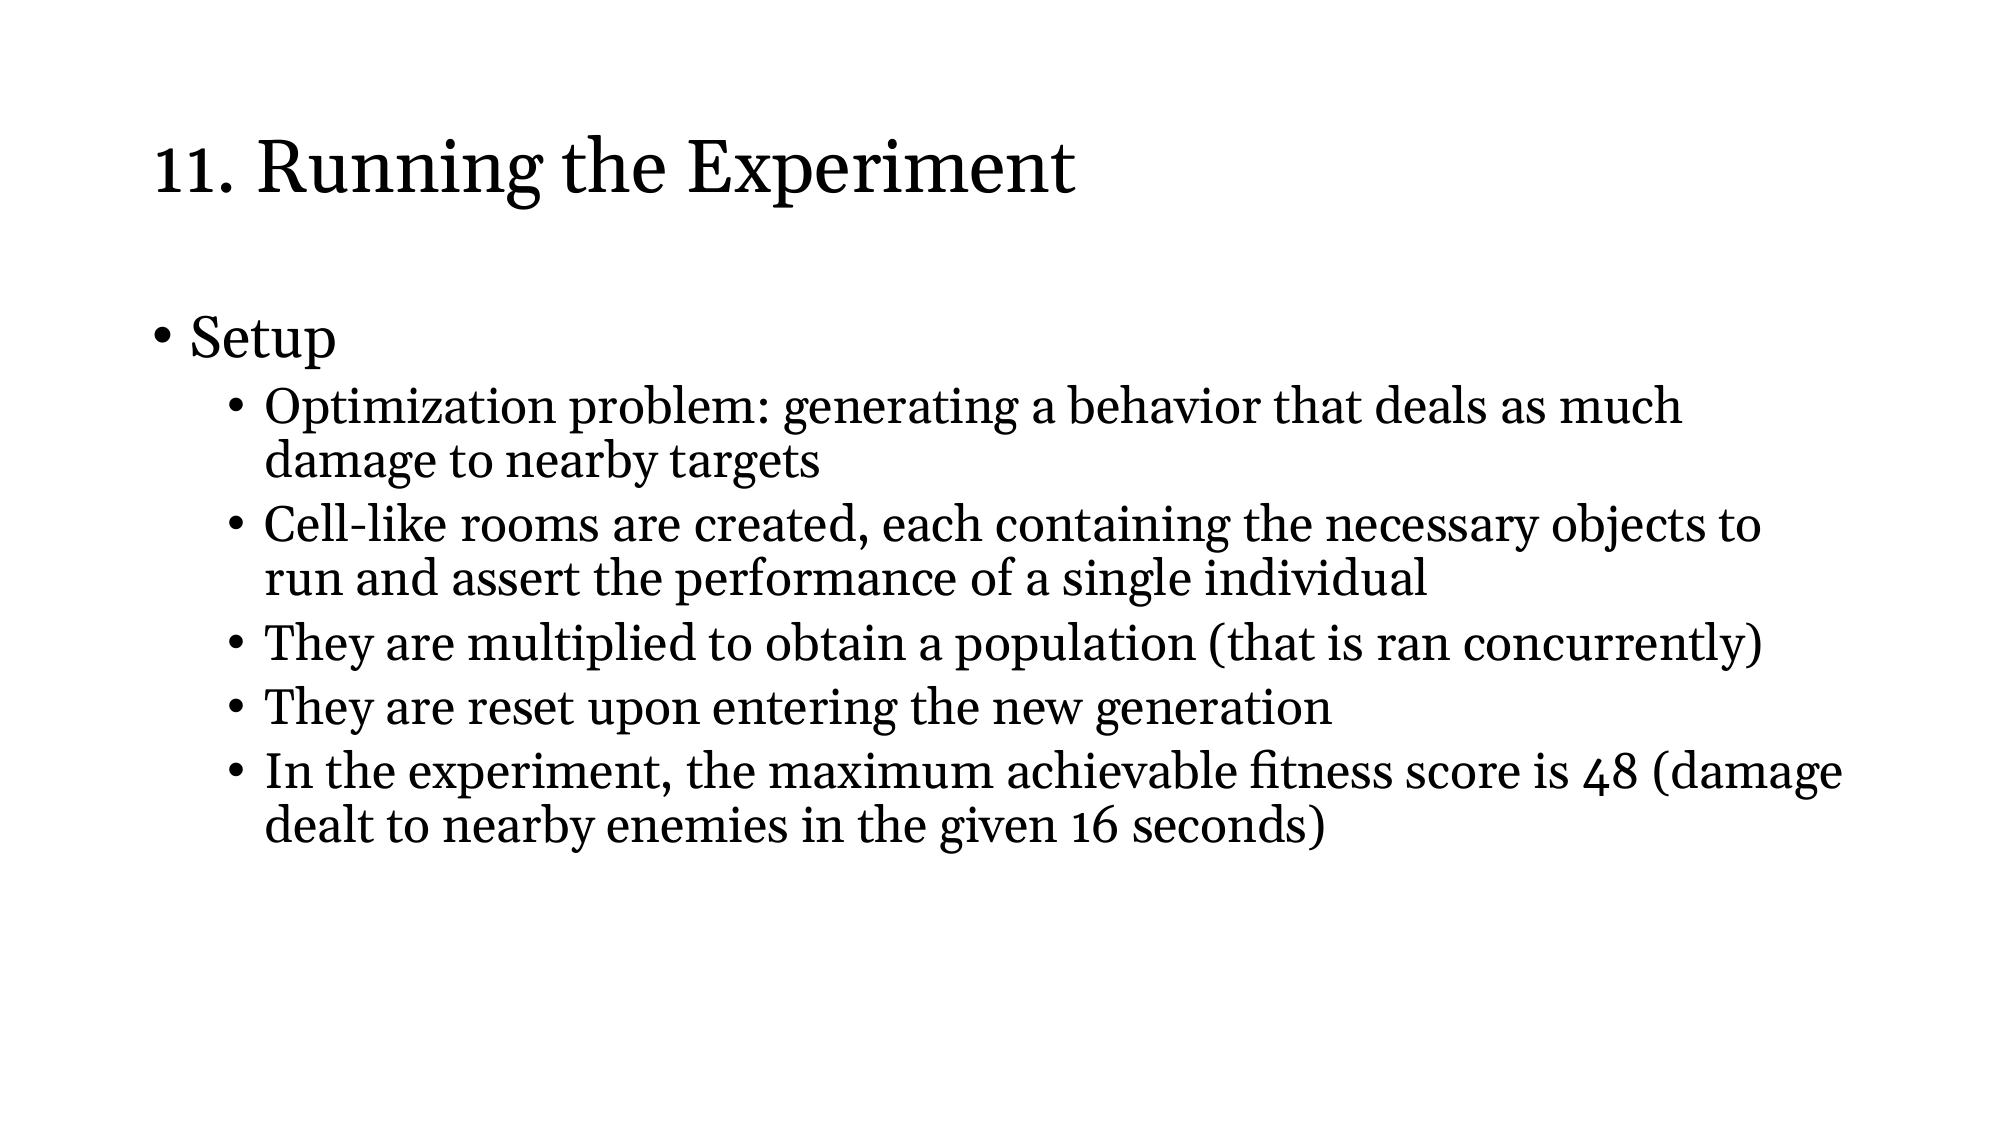

# 11. Running the Experiment
Setup
Optimization problem: generating a behavior that deals as much damage to nearby targets
Cell-like rooms are created, each containing the necessary objects to run and assert the performance of a single individual
They are multiplied to obtain a population (that is ran concurrently)
They are reset upon entering the new generation
In the experiment, the maximum achievable fitness score is 48 (damage dealt to nearby enemies in the given 16 seconds)